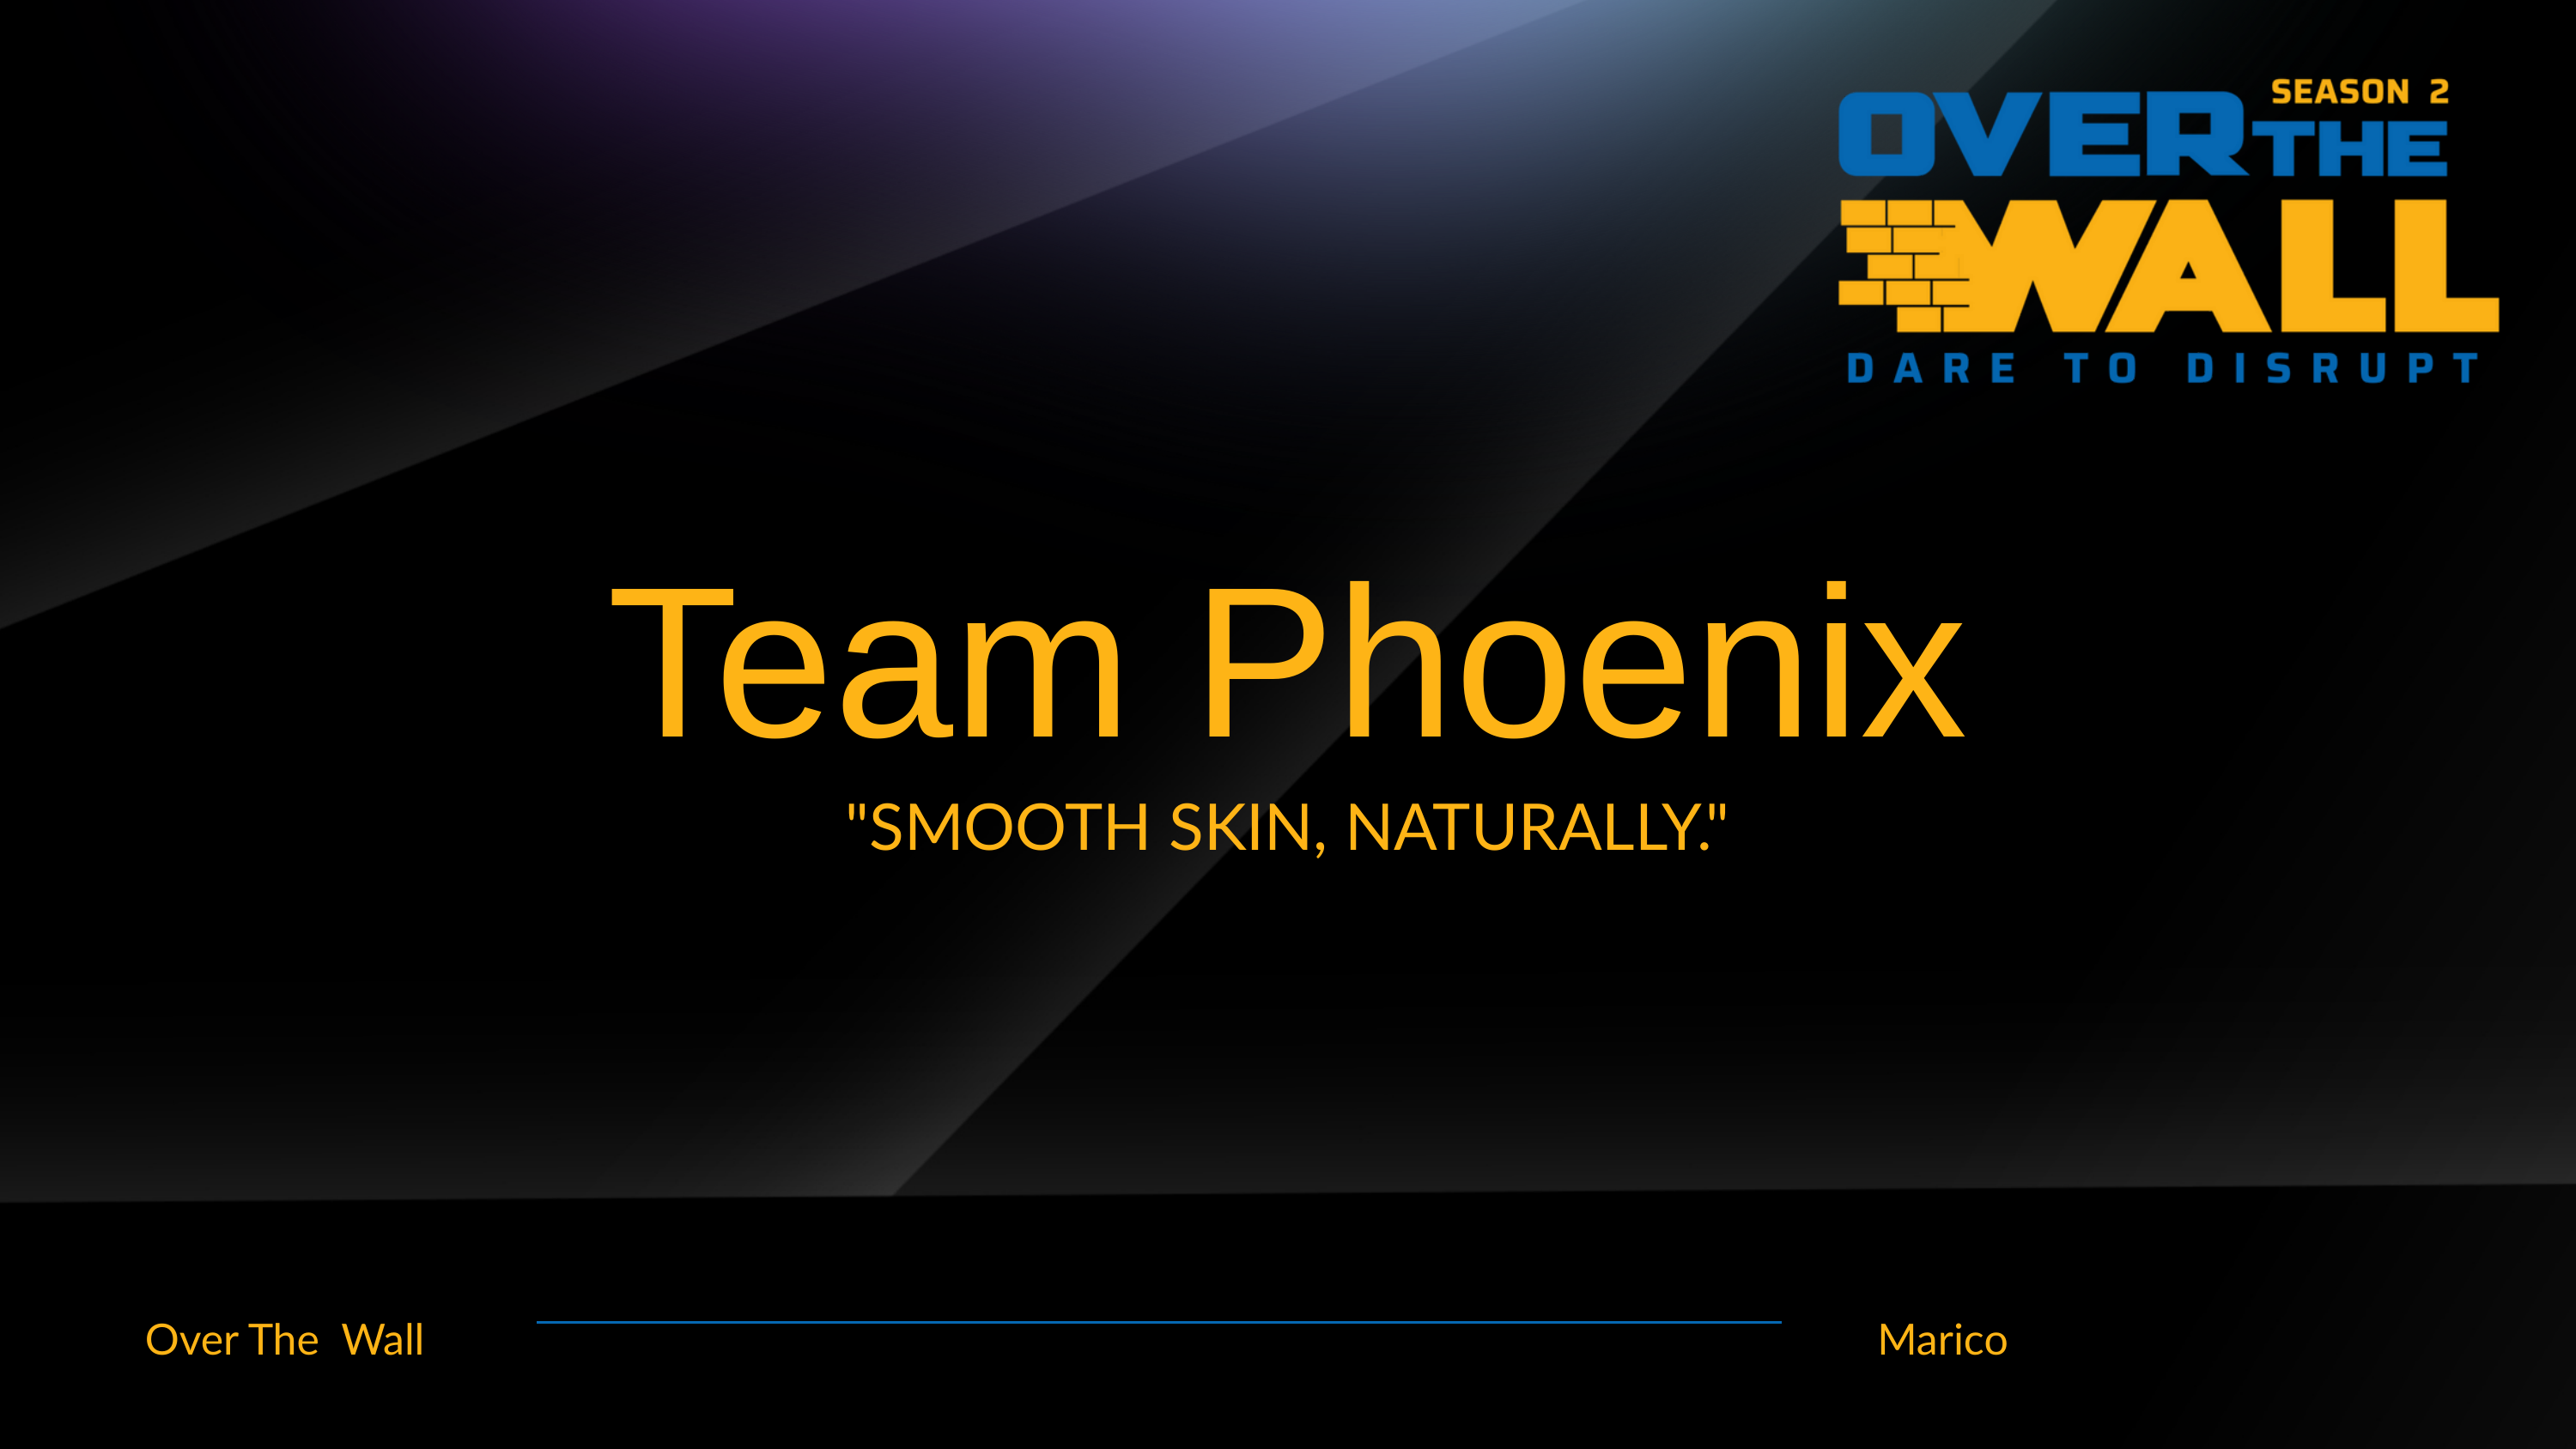

Team Phoenix
"SMOOTH SKIN, NATURALLY."

Over The  Wall
Marico